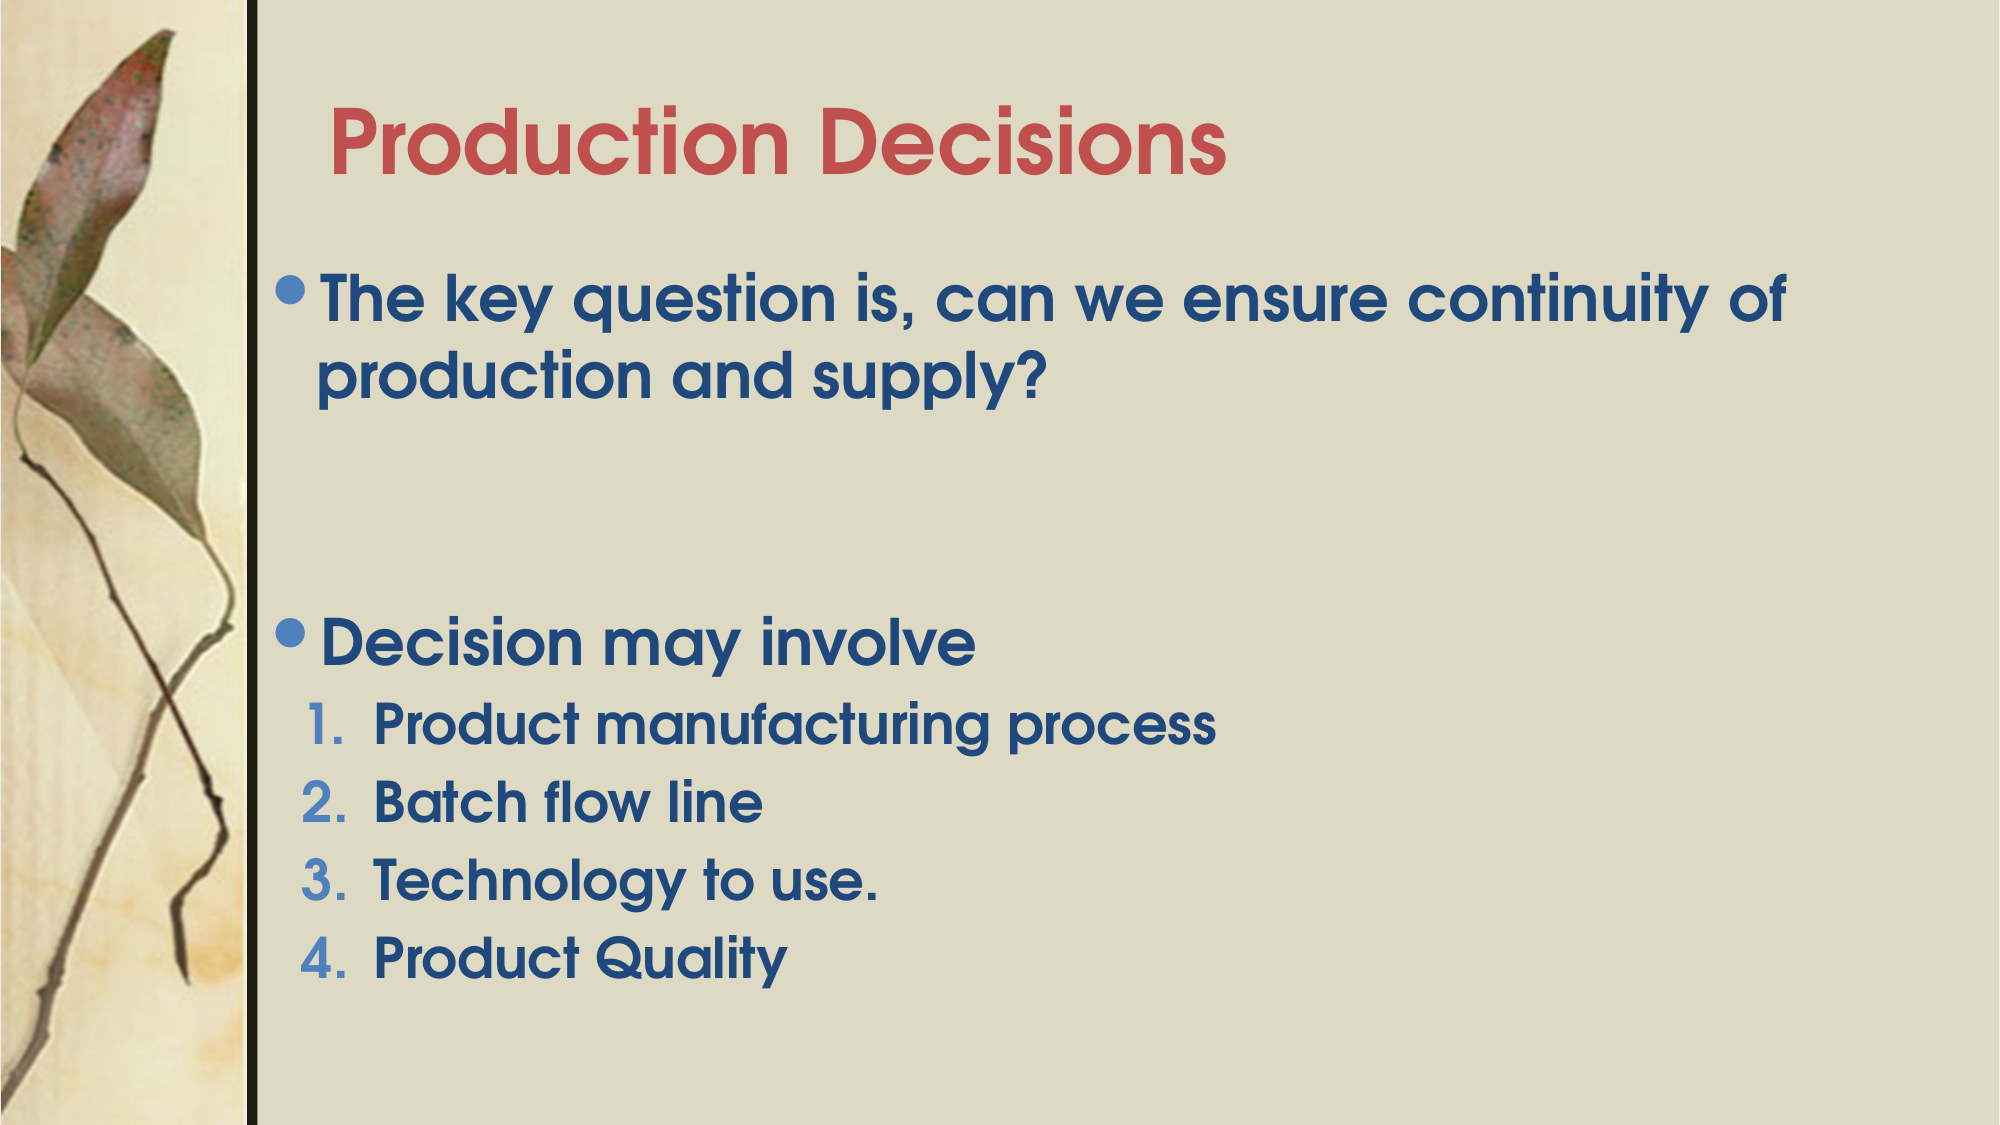

# Production Decisions
The key question is, can we ensure continuity of production and supply?

Decision may involve
Product manufacturing process
Batch flow line
Technology to use.
Product Quality